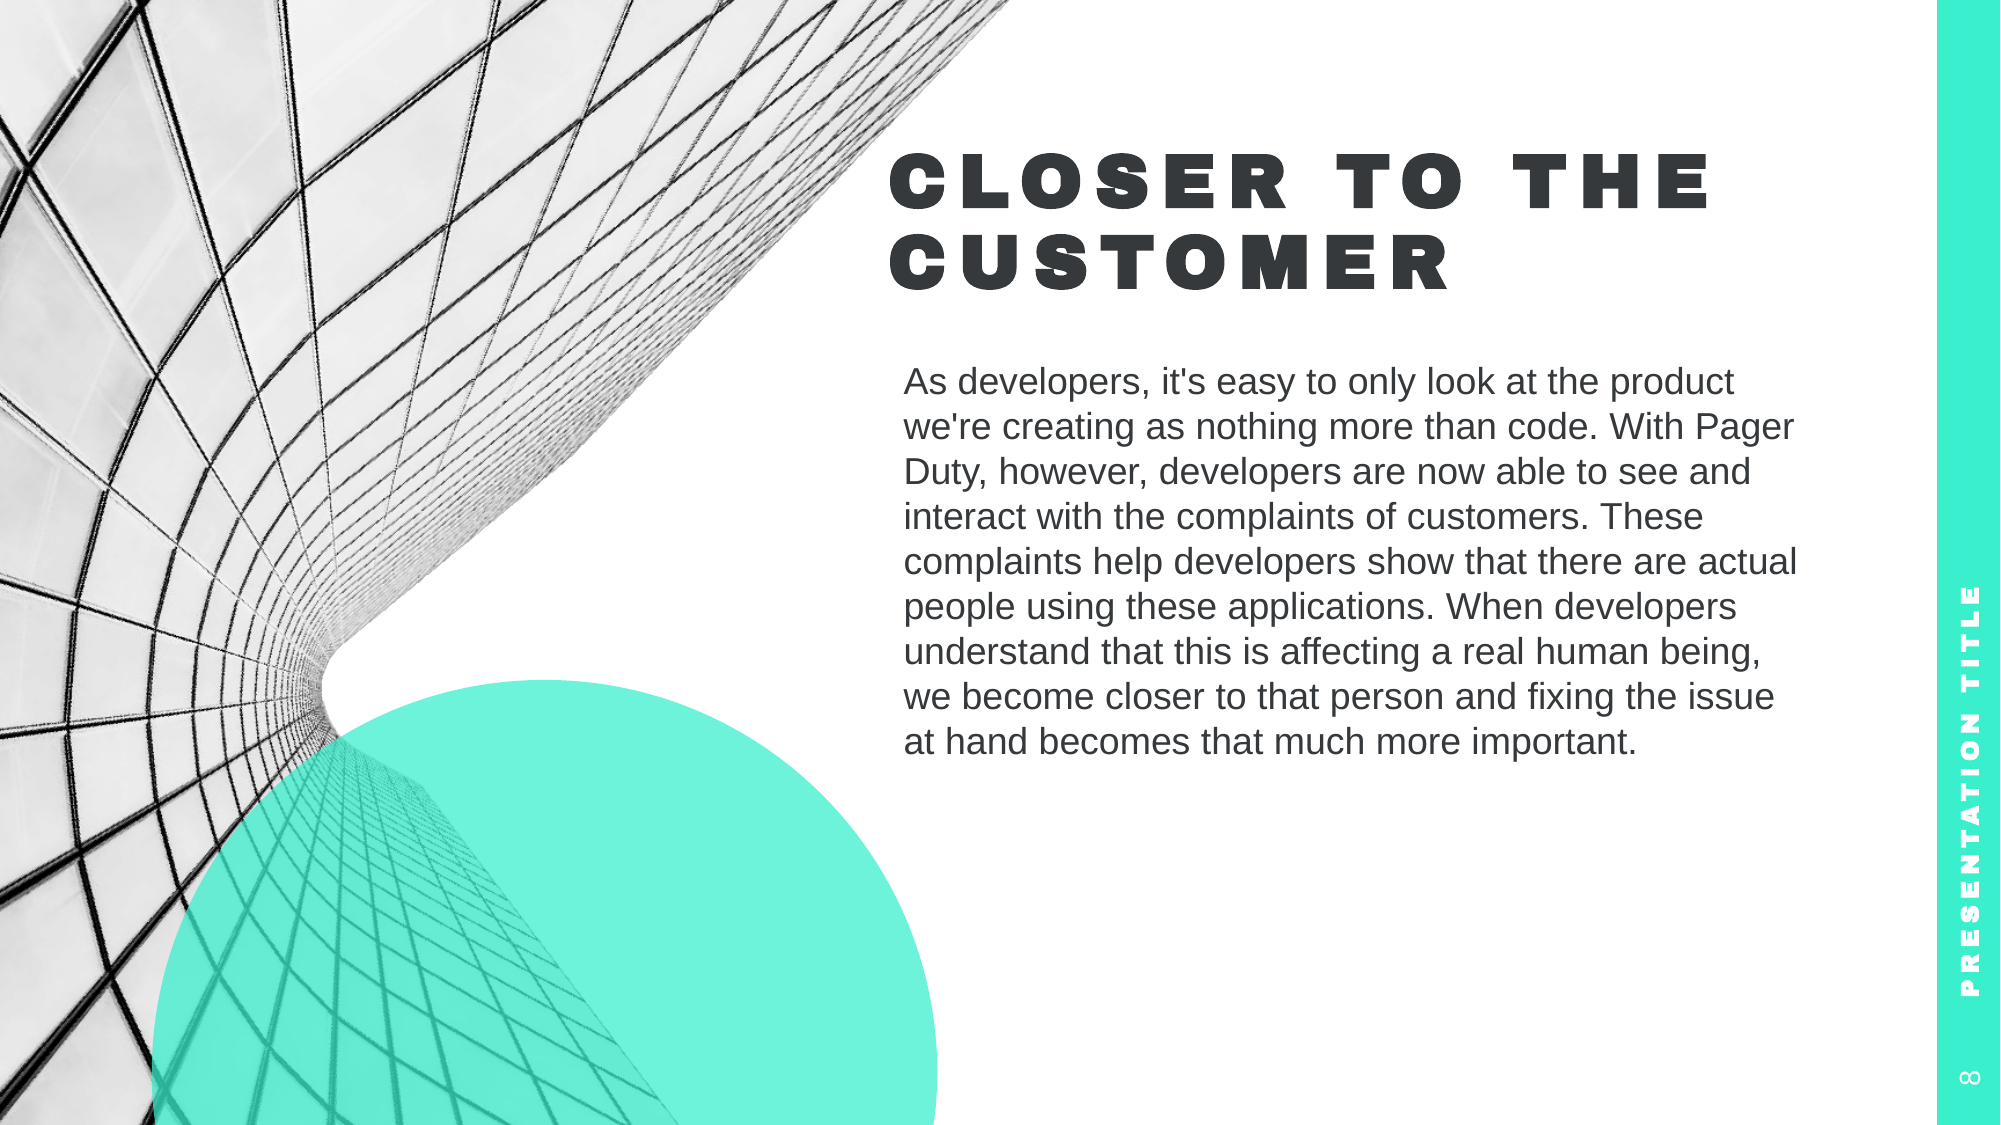

# Closer to the customer
As developers, it's easy to only look at the product we're creating as nothing more than code. With Pager Duty, however, developers are now able to see and interact with the complaints of customers. These complaints help developers show that there are actual people using these applications. When developers understand that this is affecting a real human being, we become closer to that person and fixing the issue at hand becomes that much more important.
Presentation Title
8